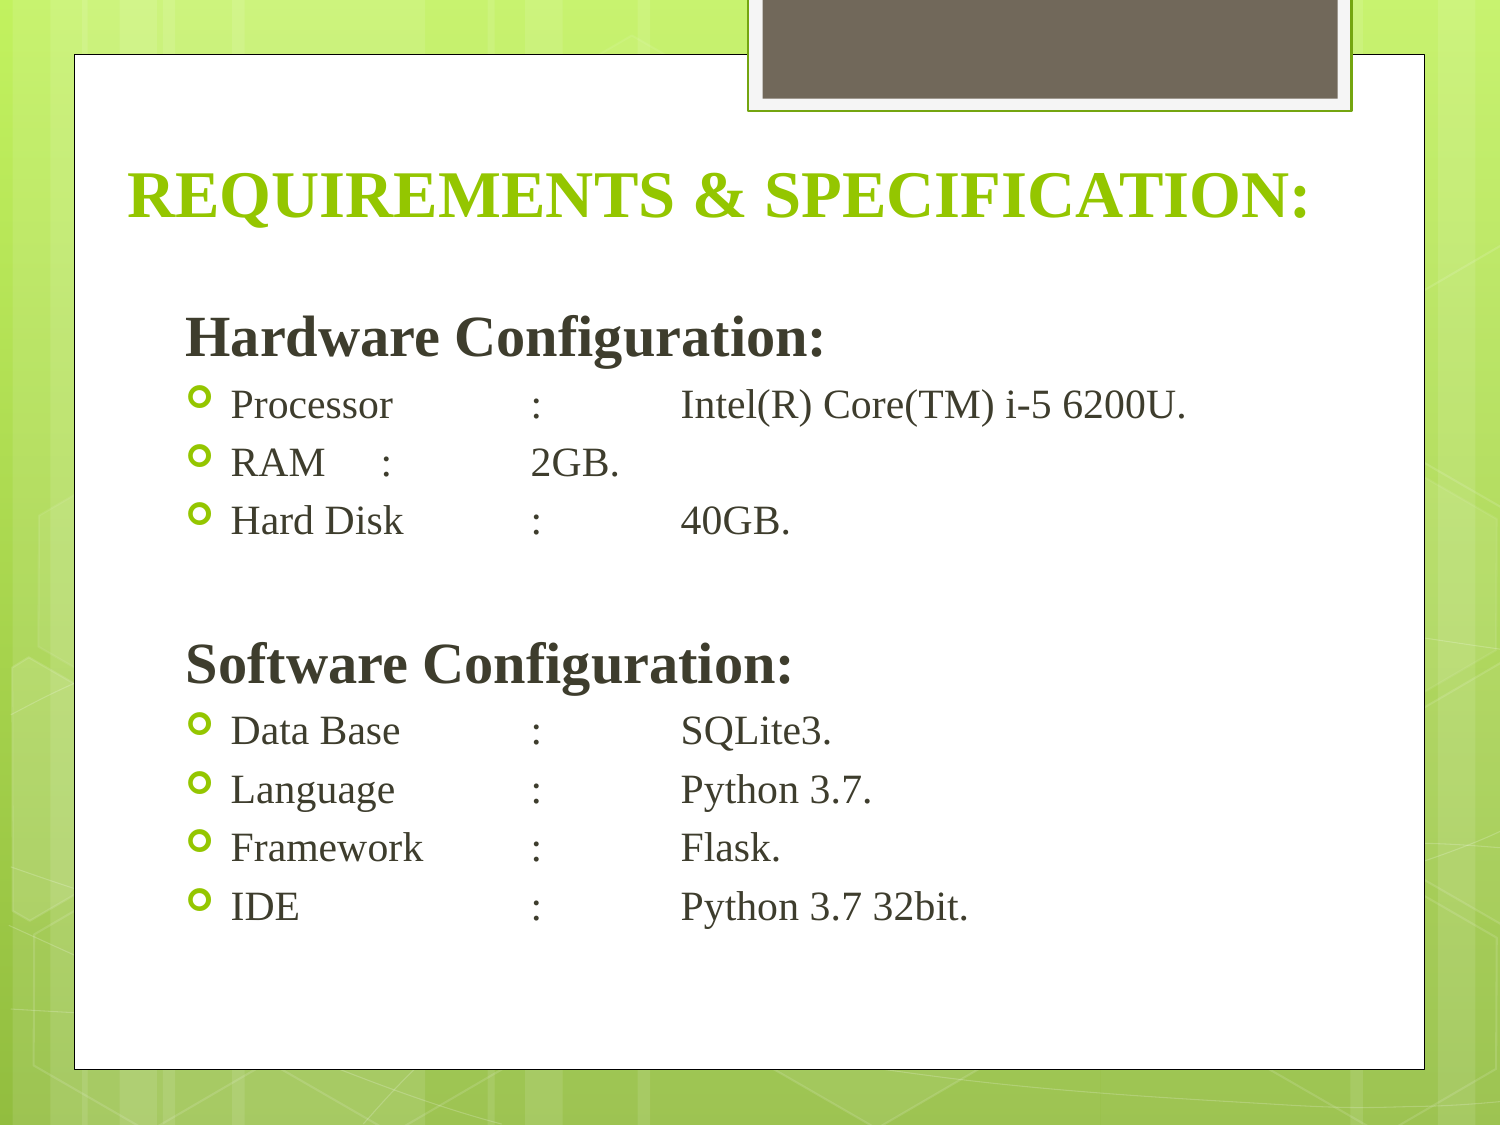

# REQUIREMENTS & SPECIFICATION:
Hardware Configuration:
Processor	:	Intel(R) Core(TM) i-5 6200U.
RAM 	:	2GB.
Hard Disk 	:	40GB.

Software Configuration:
Data Base	:     	SQLite3.
Language	:     	Python 3.7.
Framework	:	Flask.
IDE		:     	Python 3.7 32bit.